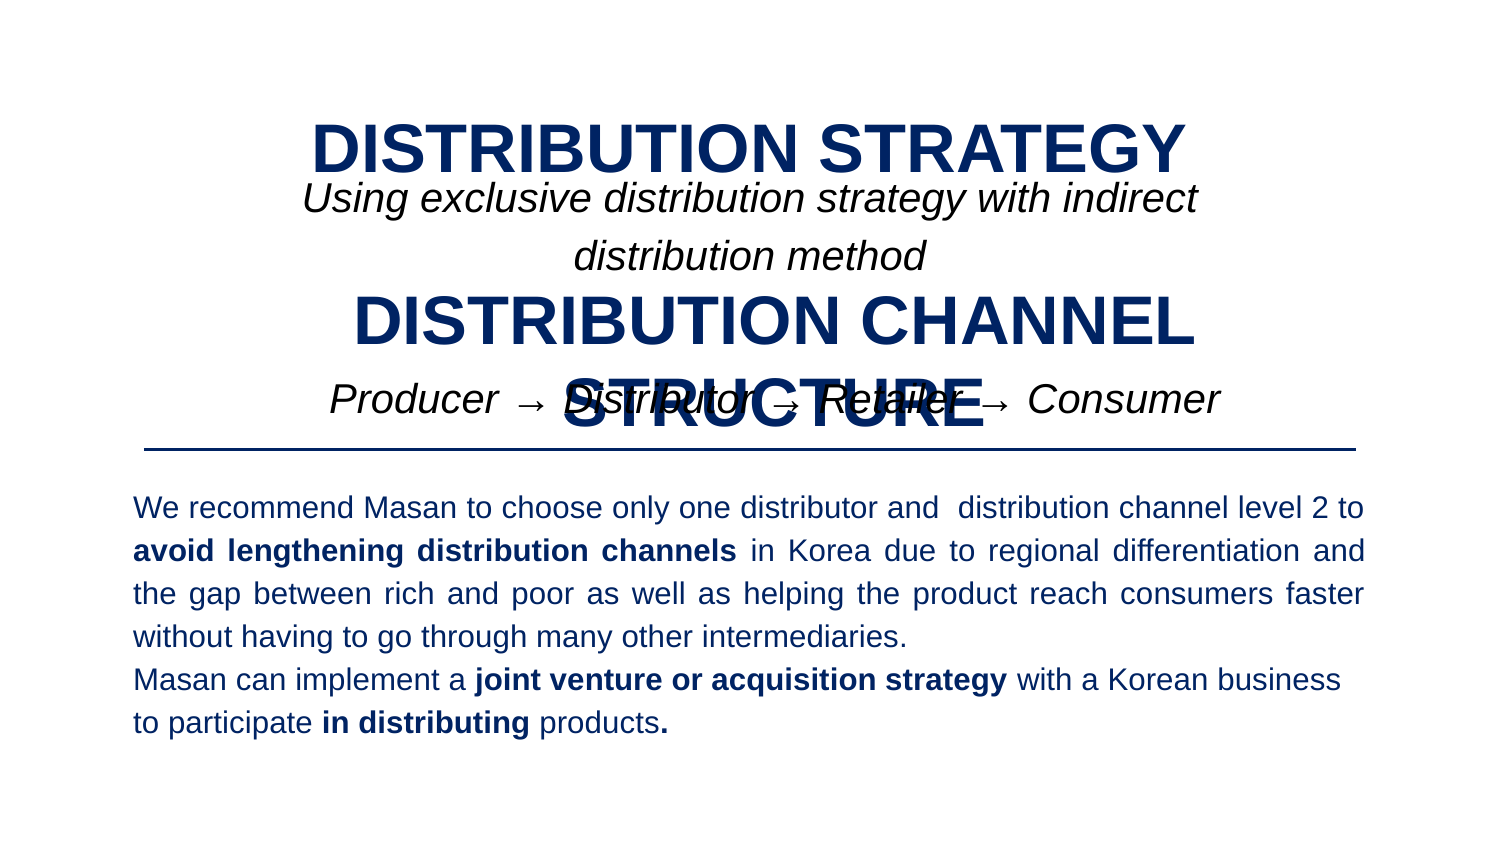

# DISTRIBUTION STRATEGY
Using exclusive distribution strategy with indirect distribution method
DISTRIBUTION CHANNEL STRUCTURE
Producer → Distributor → Retailer → Consumer
We recommend Masan to choose only one distributor and  distribution channel level 2 to avoid lengthening distribution channels in Korea due to regional differentiation and the gap between rich and poor as well as helping the product reach consumers faster without having to go through many other intermediaries.
Masan can implement a joint venture or acquisition strategy with a Korean business to participate in distributing products.